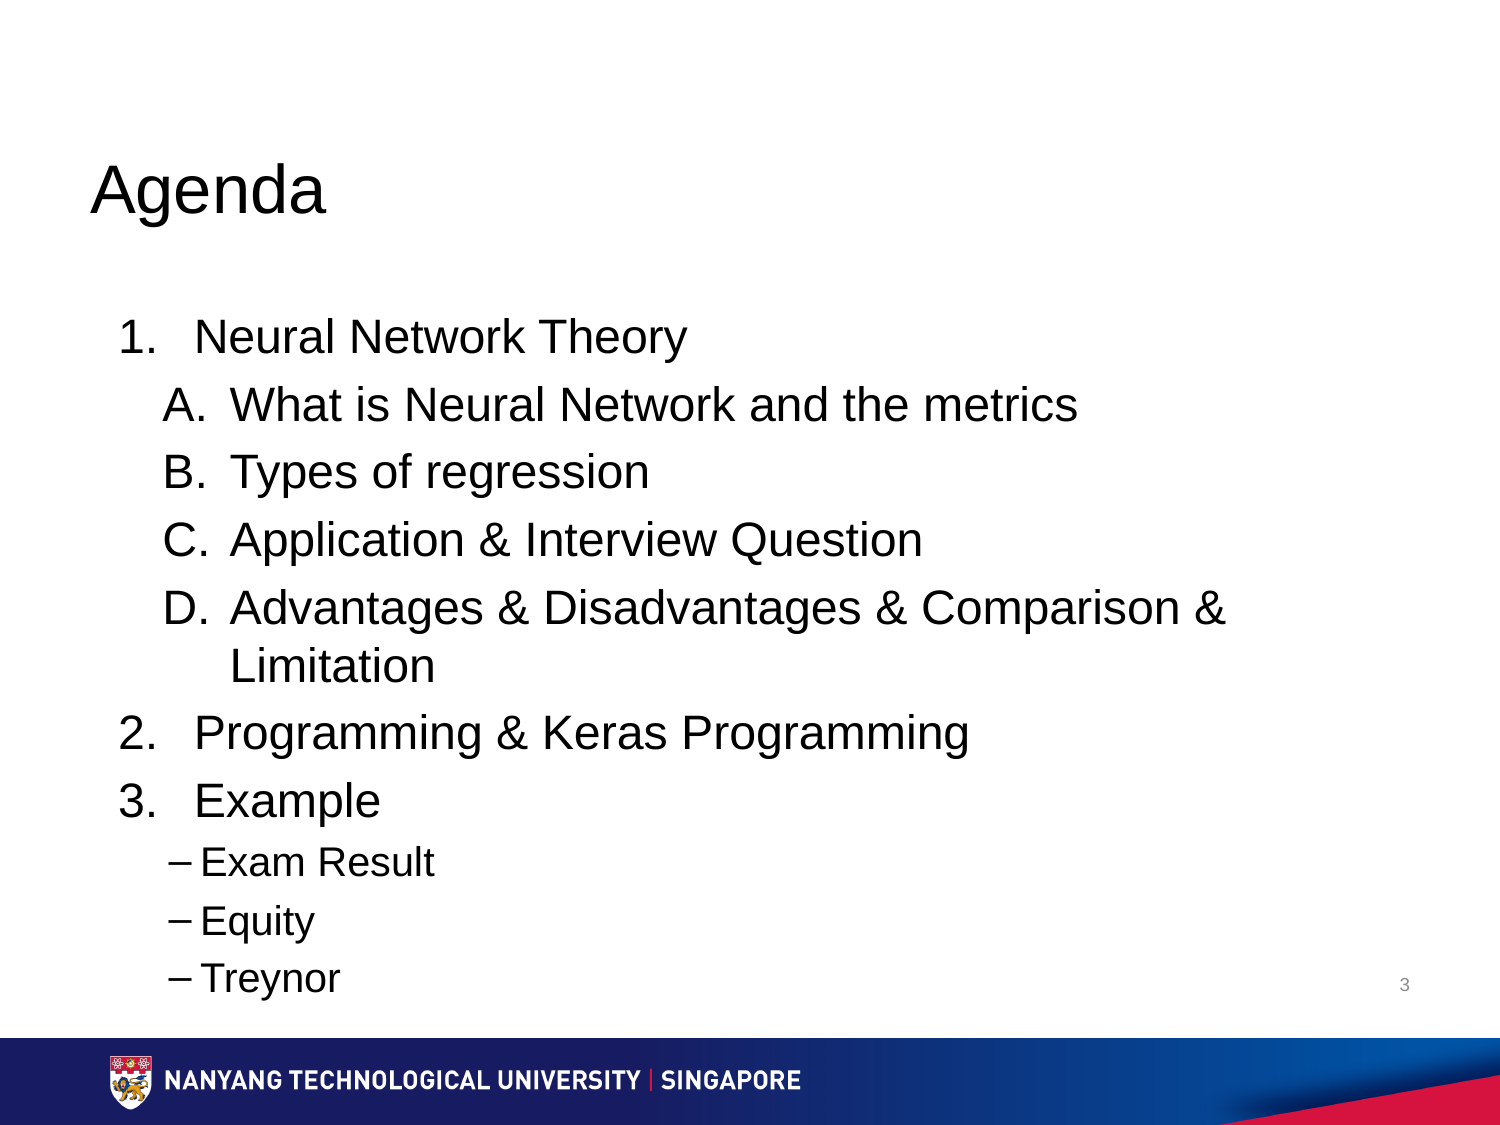

# Agenda
Neural Network Theory
What is Neural Network and the metrics
Types of regression
Application & Interview Question
Advantages & Disadvantages & Comparison & Limitation
Programming & Keras Programming
Example
Exam Result
Equity
Treynor

3